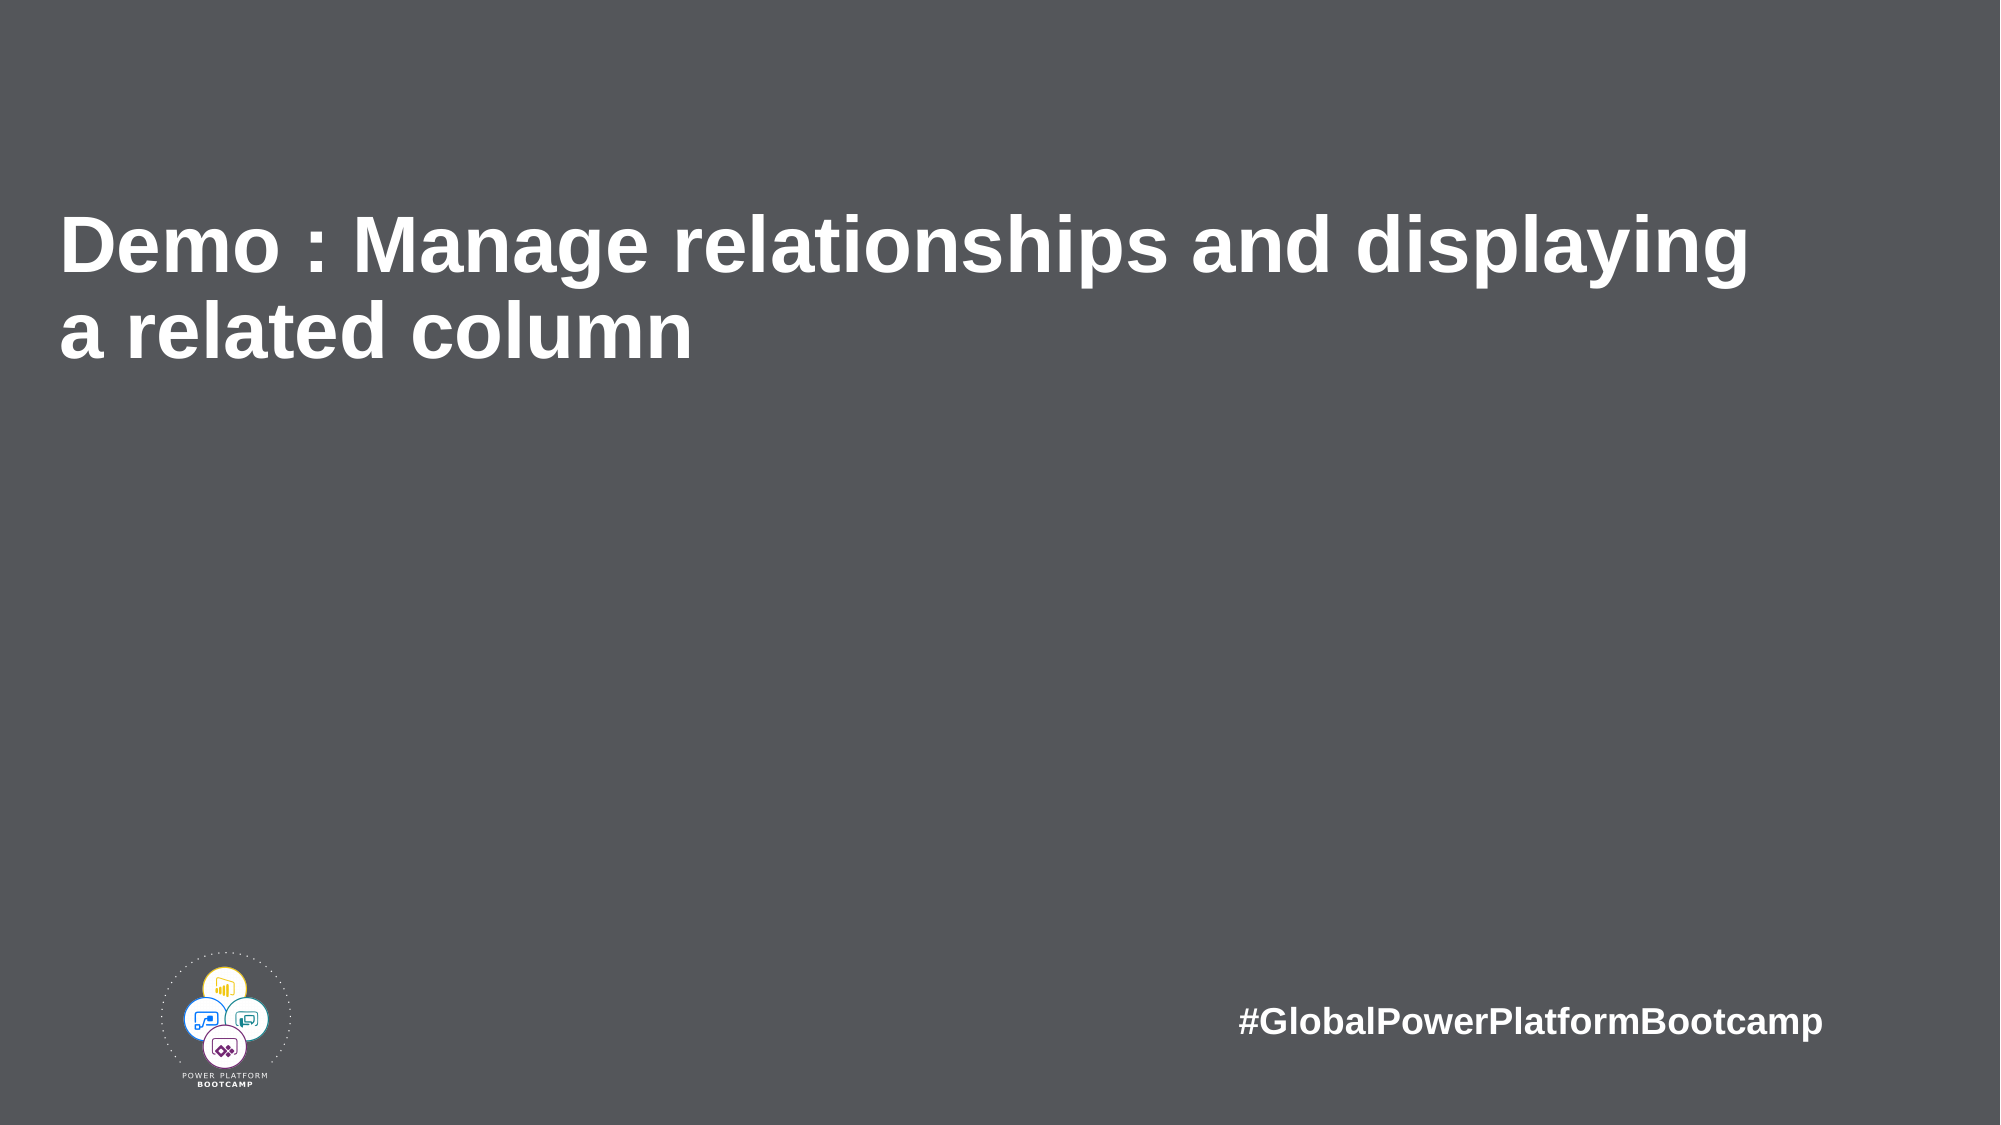

# Demo : Manage relationships and displaying a related column